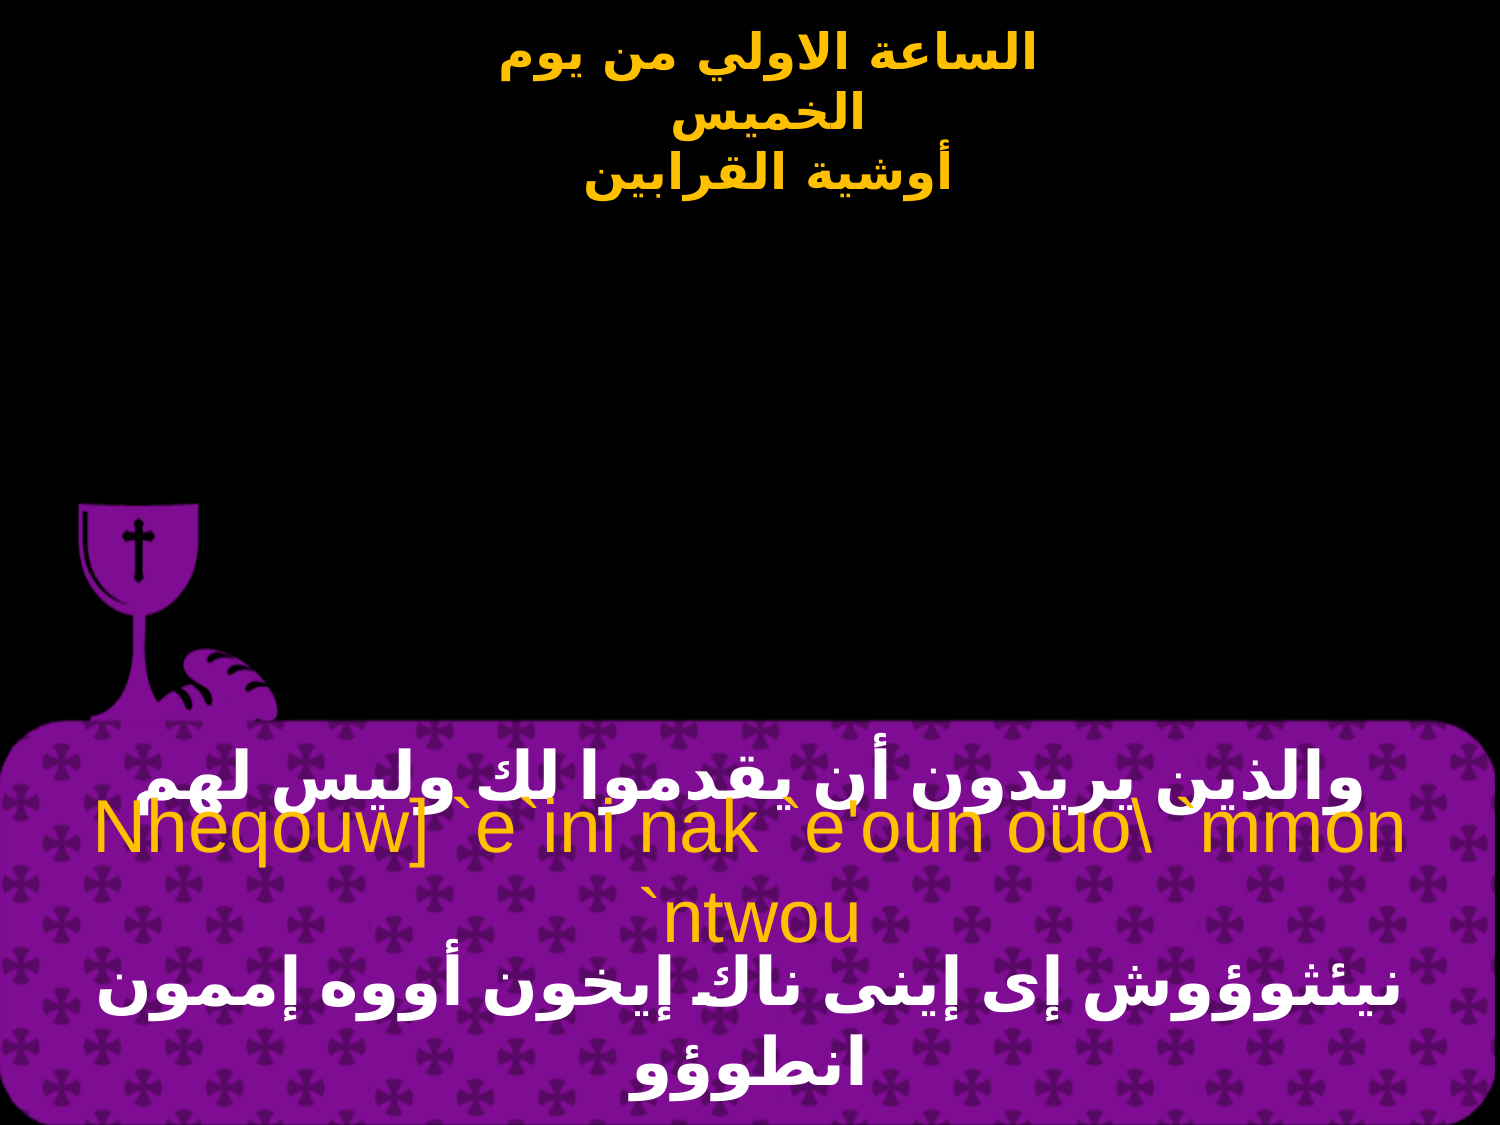

# والذين يريدون أن يقدموا لك وليس لهم
Nheqouw] `e`ini nak `e'oun ouo\ `mmon `ntwou
نيئثوؤوش إى إينى ناك إيخون أووه إممون انطوؤو